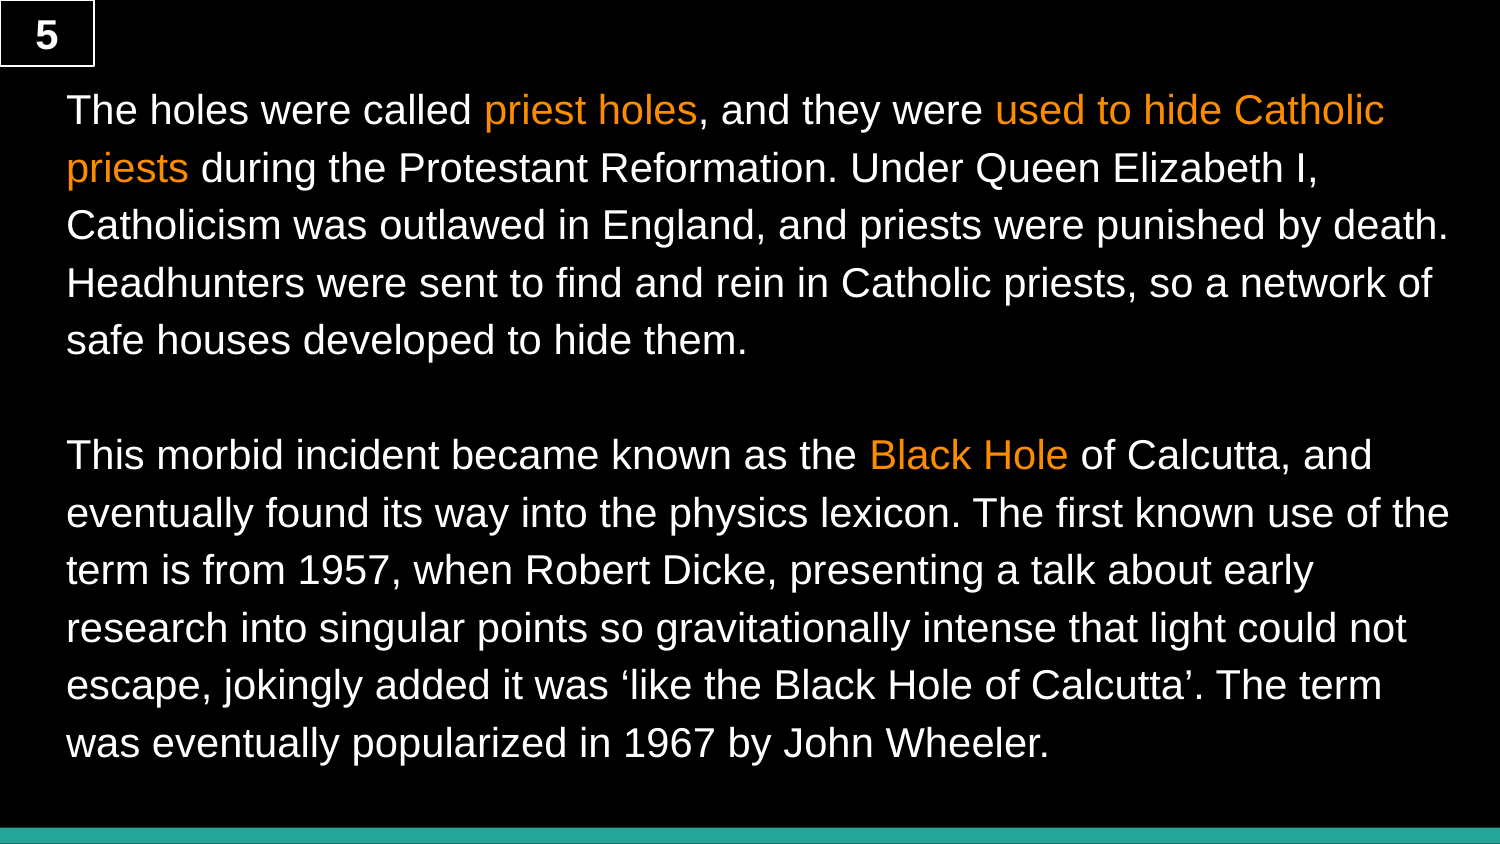

5
# The holes were called priest holes, and they were used to hide Catholic priests during the Protestant Reformation. Under Queen Elizabeth I, Catholicism was outlawed in England, and priests were punished by death. Headhunters were sent to find and rein in Catholic priests, so a network of safe houses developed to hide them.

This morbid incident became known as the Black Hole of Calcutta, and eventually found its way into the physics lexicon. The first known use of the term is from 1957, when Robert Dicke, presenting a talk about early research into singular points so gravitationally intense that light could not escape, jokingly added it was ‘like the Black Hole of Calcutta’. The term was eventually popularized in 1967 by John Wheeler.